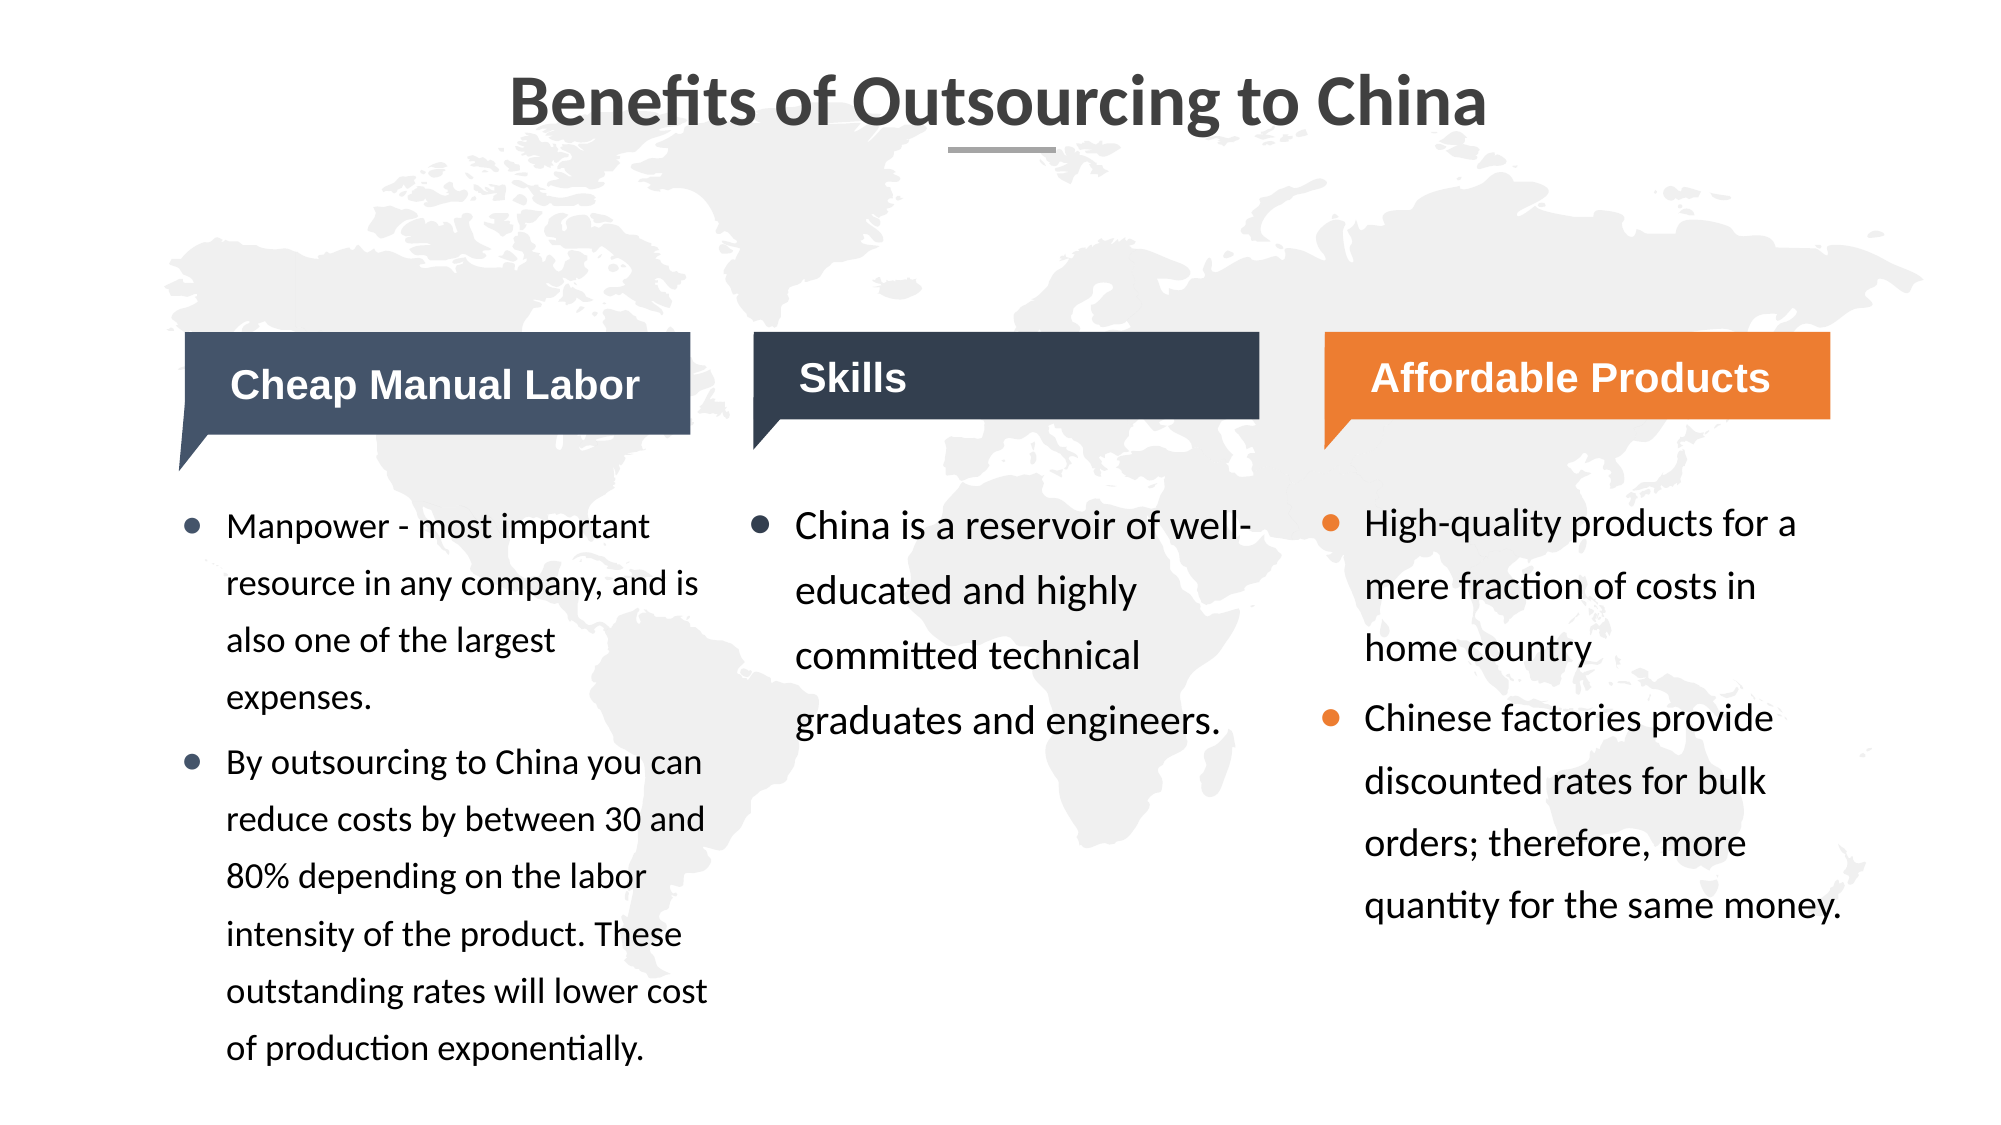

Benefits of Outsourcing to China

Skills

China is a reservoir of well-educated and highly committed technical graduates and engineers.

Affordable Products

High-quality products for a mere fraction of costs in home country
Chinese factories provide discounted rates for bulk orders; therefore, more quantity for the same money.

Cheap Manual Labor

Manpower - most important resource in any company, and is also one of the largest expenses.
By outsourcing to China you can reduce costs by between 30 and 80% depending on the labor intensity of the product. These outstanding rates will lower cost of production exponentially.